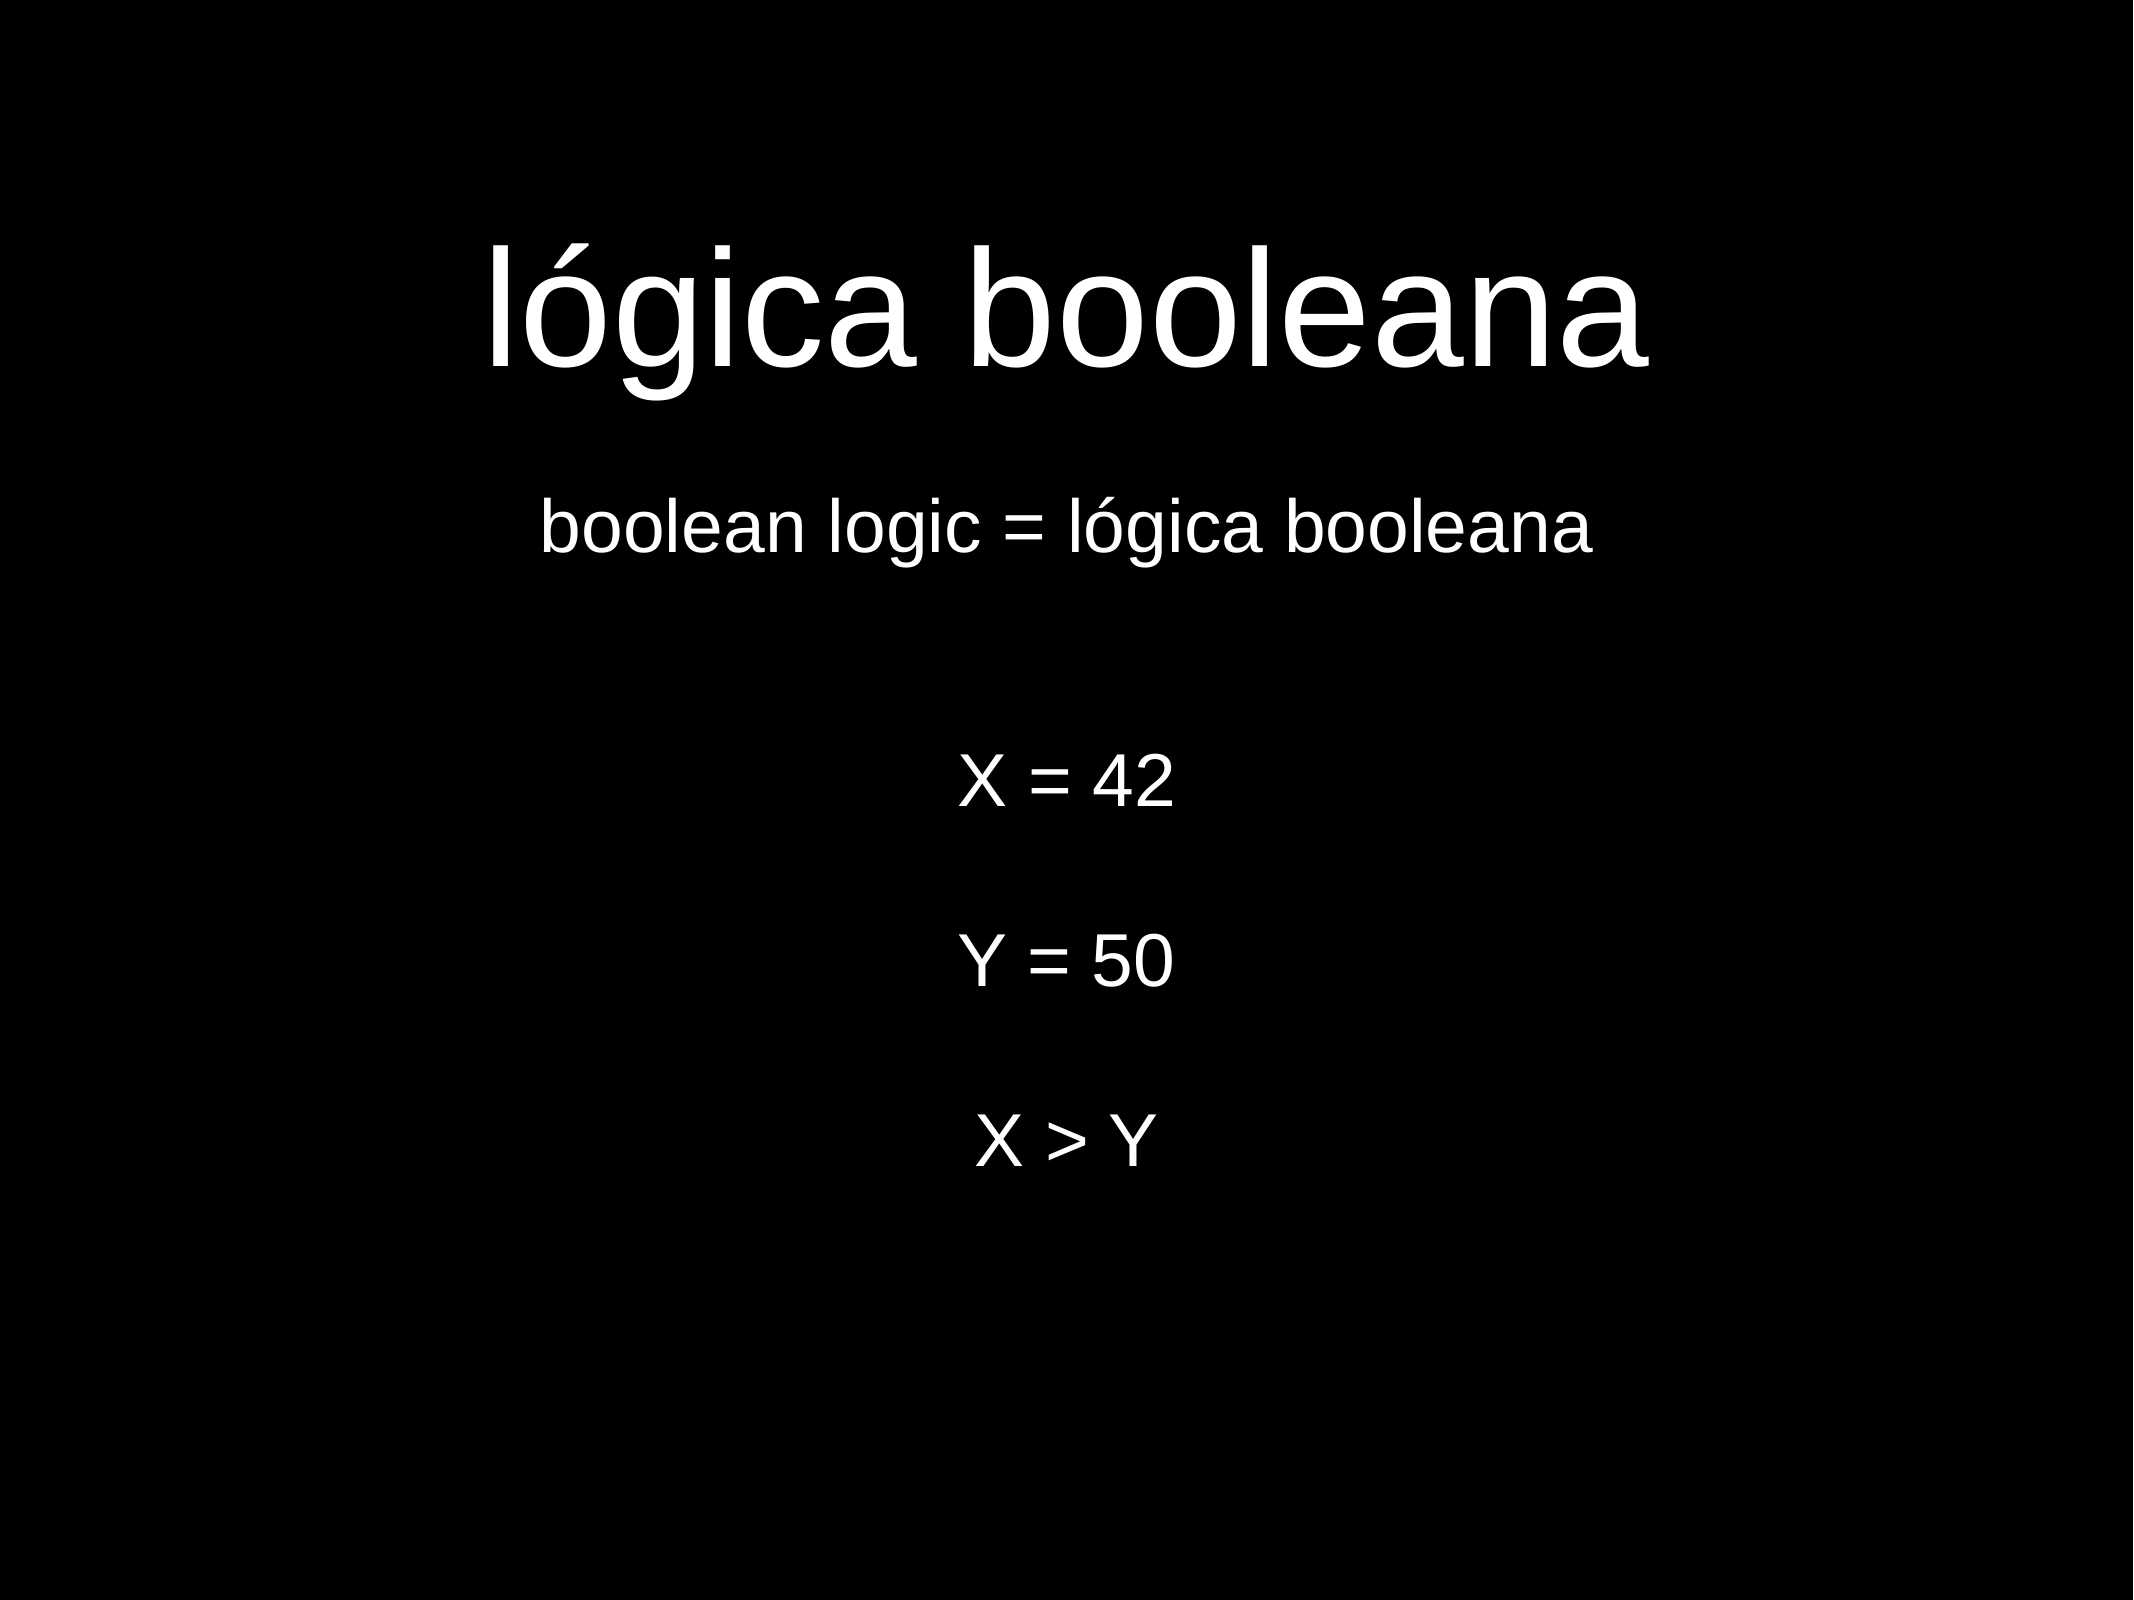

# lógica booleana
boolean logic = lógica booleana
X = 42

Y = 50

X > Y